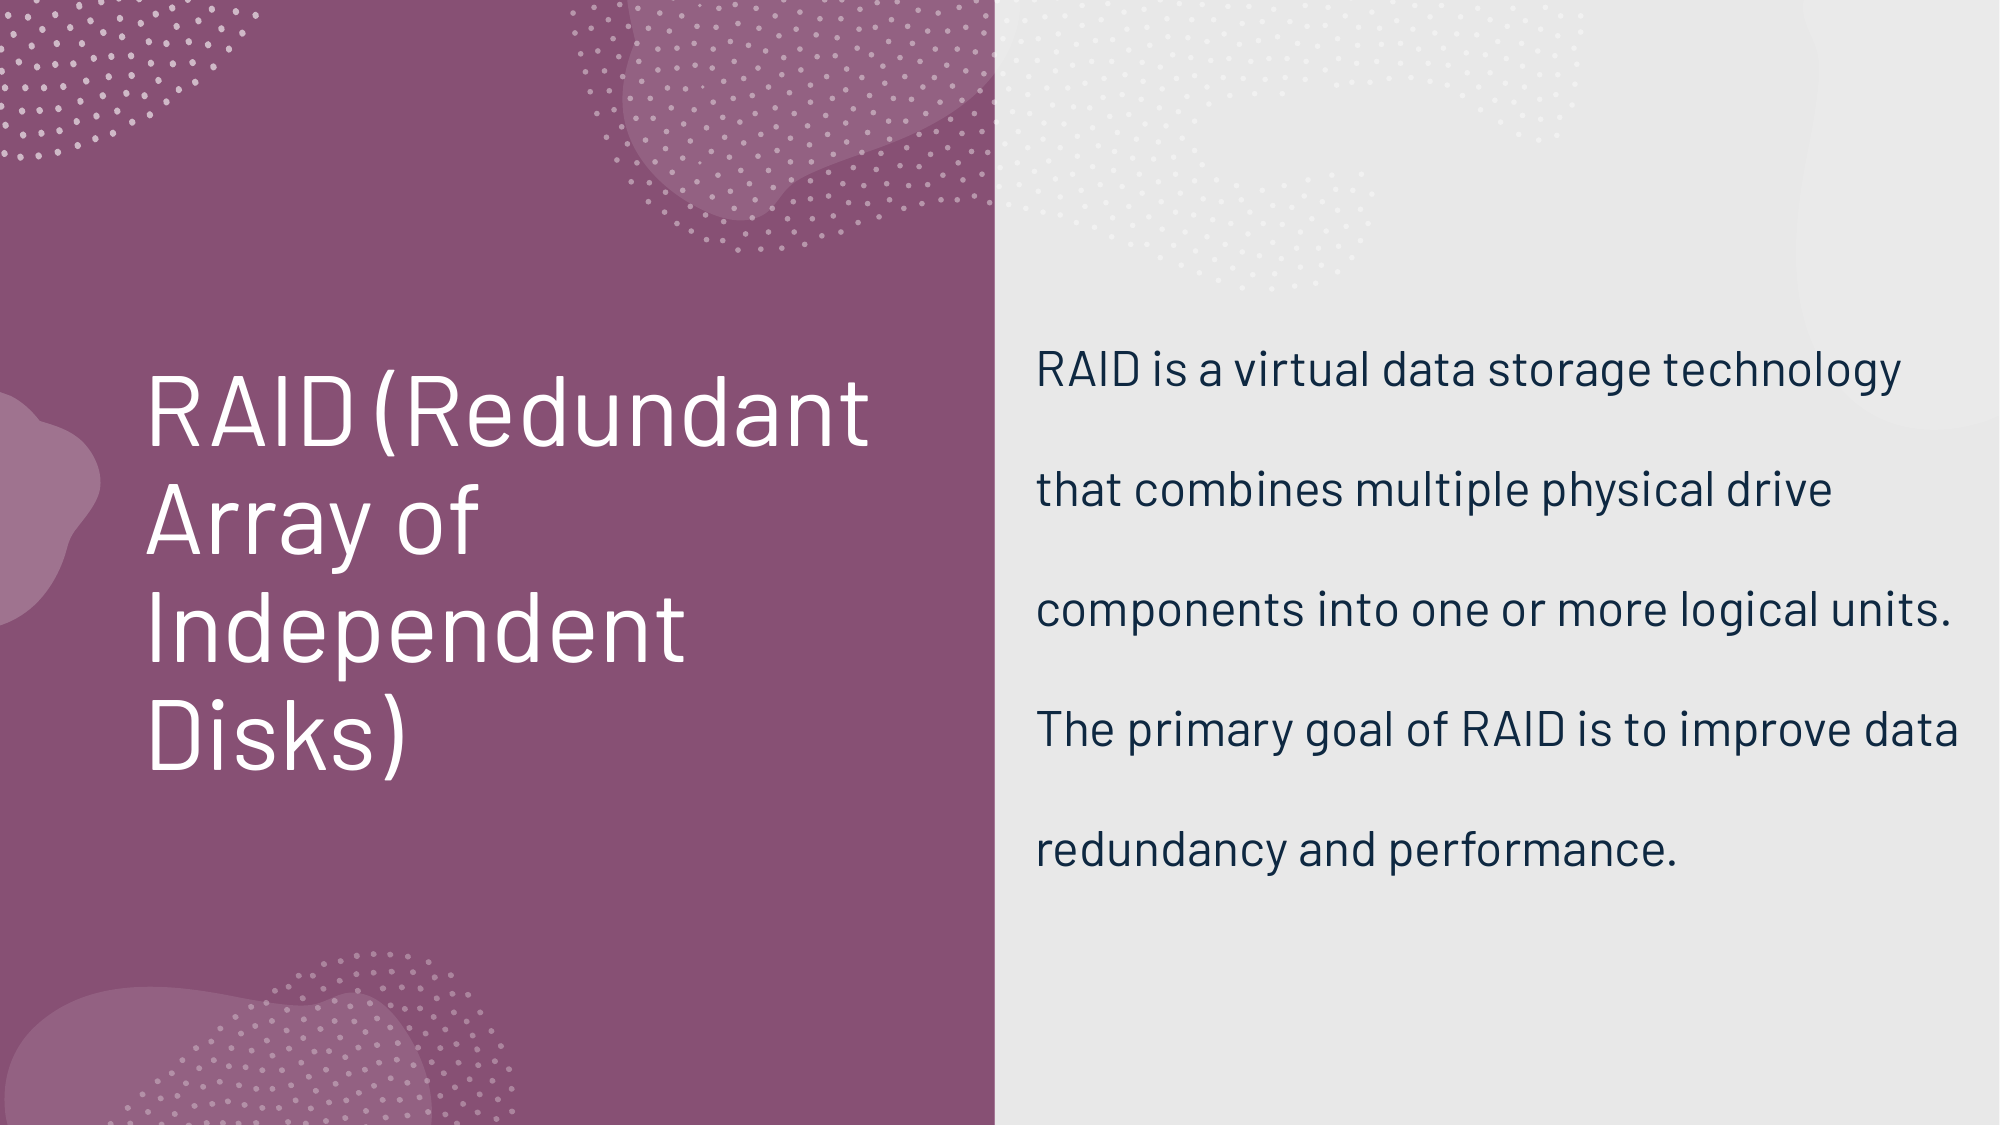

RAID is a virtual data storage technology that combines multiple physical drive components into one or more logical units. The primary goal of RAID is to improve data redundancy and performance.
# RAID (Redundant Array of Independent Disks)